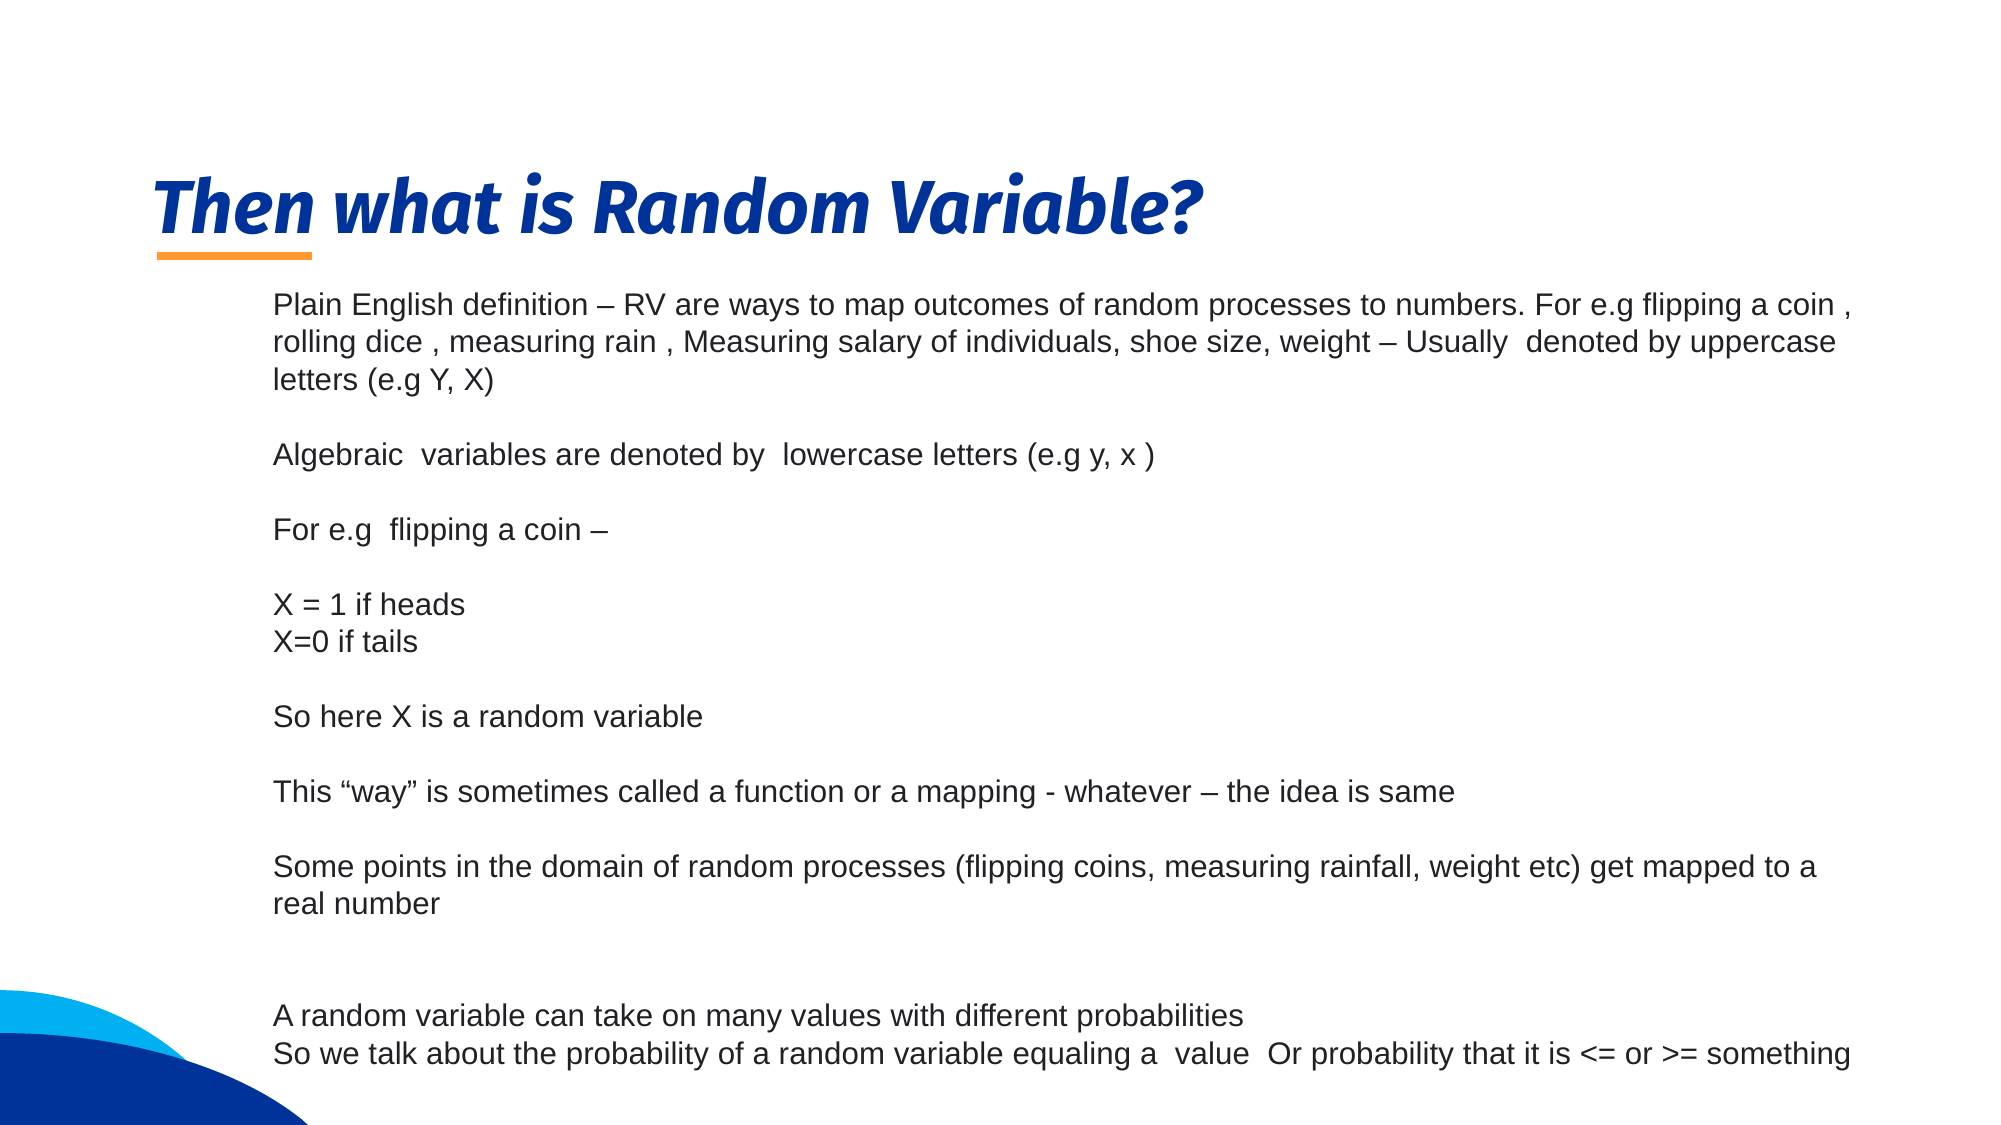

Then what is Random Variable?
Plain English definition – RV are ways to map outcomes of random processes to numbers. For e.g flipping a coin , rolling dice , measuring rain , Measuring salary of individuals, shoe size, weight – Usually  denoted by uppercase letters (e.g Y, X)

Algebraic  variables are denoted by  lowercase letters (e.g y, x )

For e.g  flipping a coin –

X = 1 if heads
X=0 if tails

So here X is a random variable

This “way” is sometimes called a function or a mapping - whatever – the idea is same

Some points in the domain of random processes (flipping coins, measuring rainfall, weight etc) get mapped to a real number

A random variable can take on many values with different probabilities
So we talk about the probability of a random variable equaling a  value  Or probability that it is <= or >= something